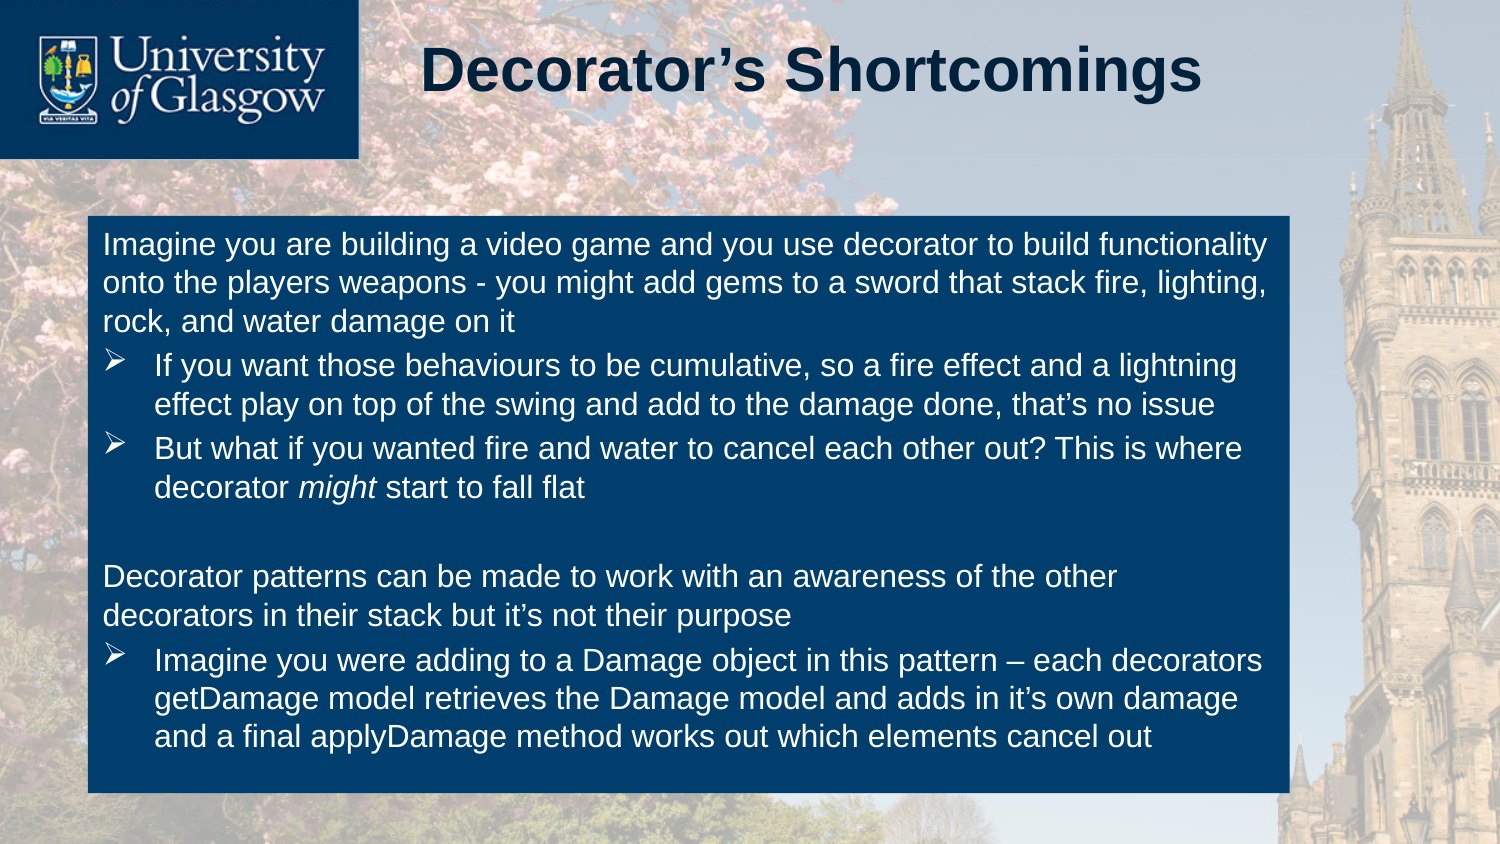

# Decorator’s Shortcomings
Imagine you are building a video game and you use decorator to build functionality onto the players weapons - you might add gems to a sword that stack fire, lighting, rock, and water damage on it
If you want those behaviours to be cumulative, so a fire effect and a lightning effect play on top of the swing and add to the damage done, that’s no issue
But what if you wanted fire and water to cancel each other out? This is where decorator might start to fall flat

Decorator patterns can be made to work with an awareness of the other decorators in their stack but it’s not their purpose
Imagine you were adding to a Damage object in this pattern – each decorators getDamage model retrieves the Damage model and adds in it’s own damage and a final applyDamage method works out which elements cancel out